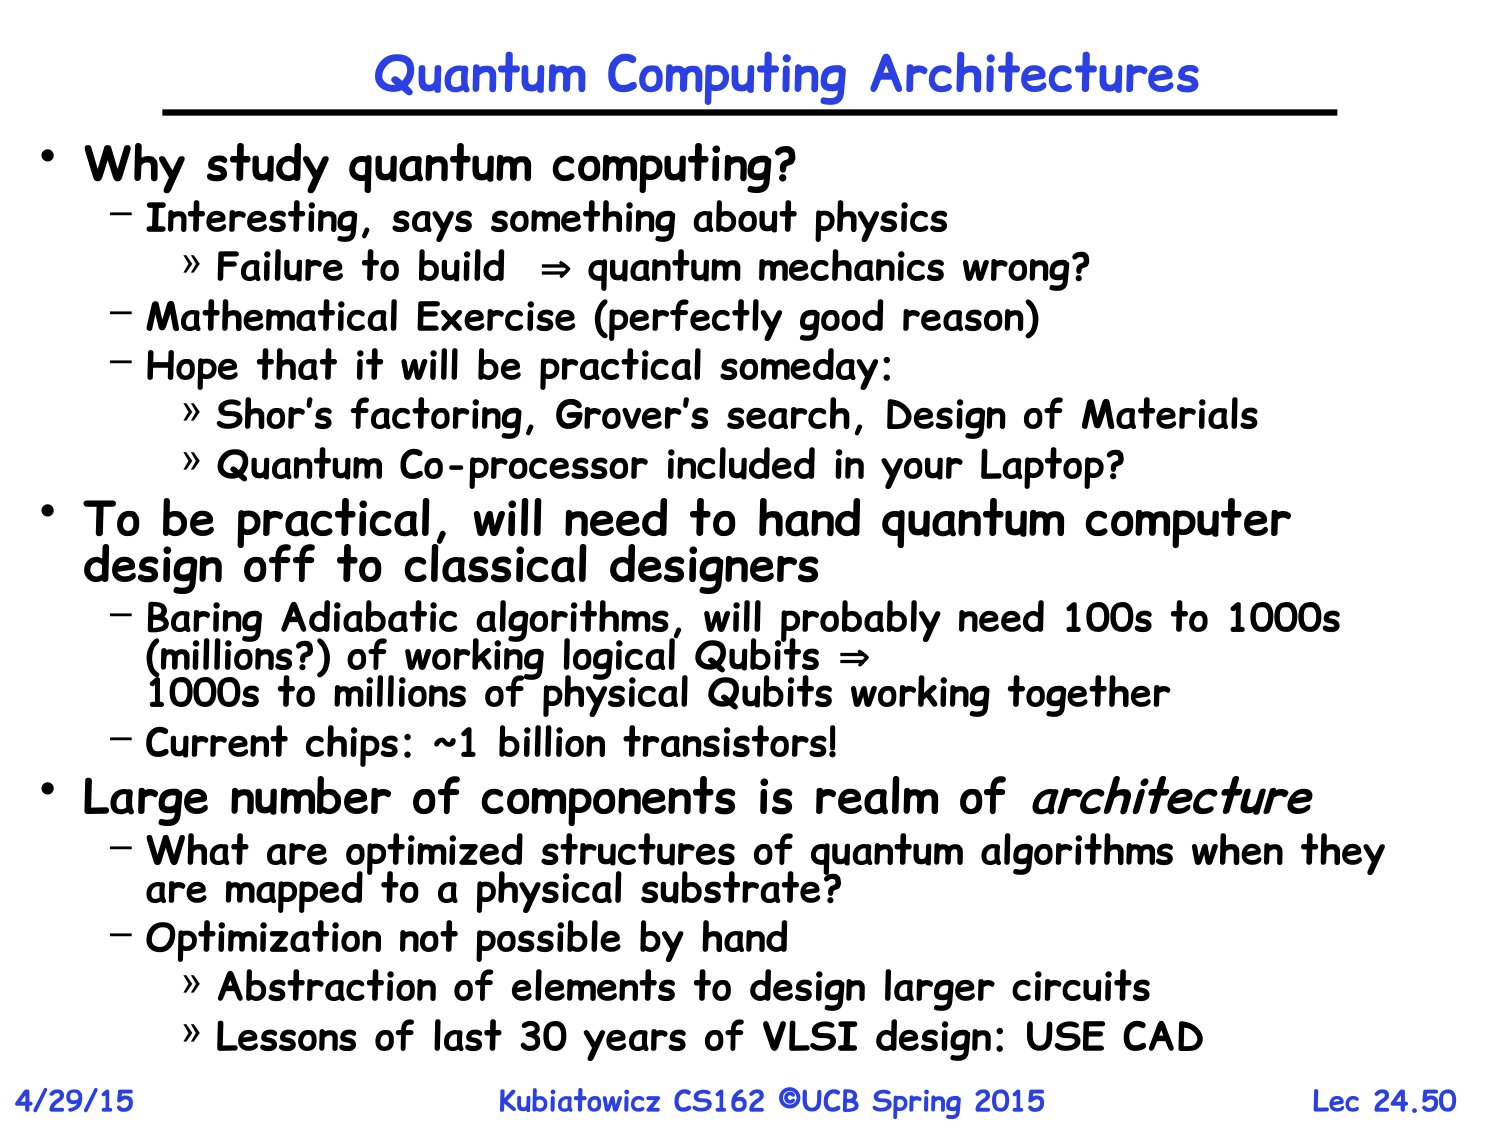

# Quantum Computing Architectures
Why study quantum computing?
Interesting, says something about physics
Failure to build  ⇒ quantum mechanics wrong?
Mathematical Exercise (perfectly good reason)
Hope that it will be practical someday:
Shor’s factoring, Grover’s search, Design of Materials
Quantum Co-processor included in your Laptop?
To be practical, will need to hand quantum computer design off to classical designers
Baring Adiabatic algorithms, will probably need 100s to 1000s (millions?) of working logical Qubits ⇒
1000s to millions of physical Qubits working together
Current chips: ~1 billion transistors!
Large number of components is realm of architecture
What are optimized structures of quantum algorithms when they are mapped to a physical substrate?
Optimization not possible by hand
Abstraction of elements to design larger circuits
Lessons of last 30 years of VLSI design: USE CAD